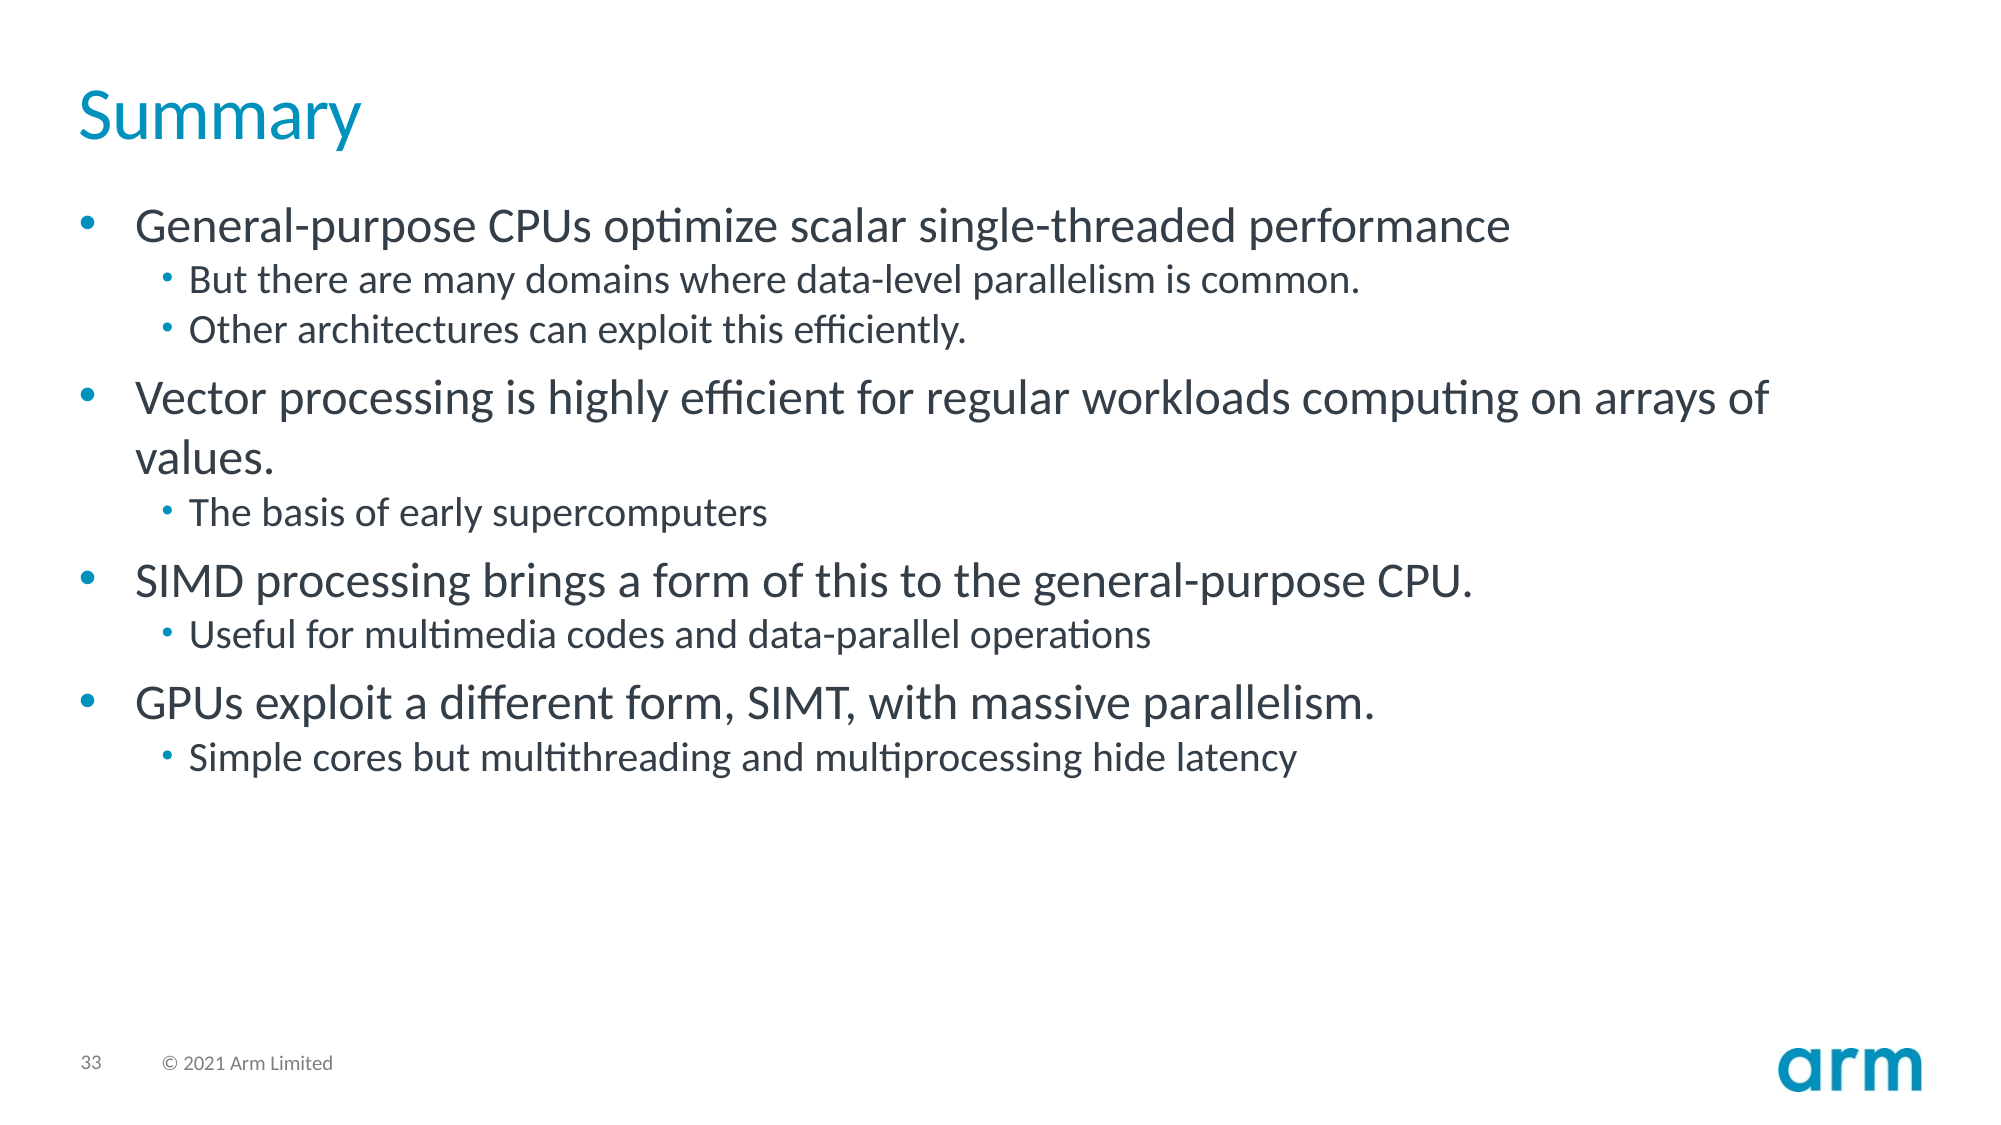

# Summary
General-purpose CPUs optimize scalar single-threaded performance
But there are many domains where data-level parallelism is common.
Other architectures can exploit this efficiently.
Vector processing is highly efficient for regular workloads computing on arrays of values.
The basis of early supercomputers
SIMD processing brings a form of this to the general-purpose CPU.
Useful for multimedia codes and data-parallel operations
GPUs exploit a different form, SIMT, with massive parallelism.
Simple cores but multithreading and multiprocessing hide latency